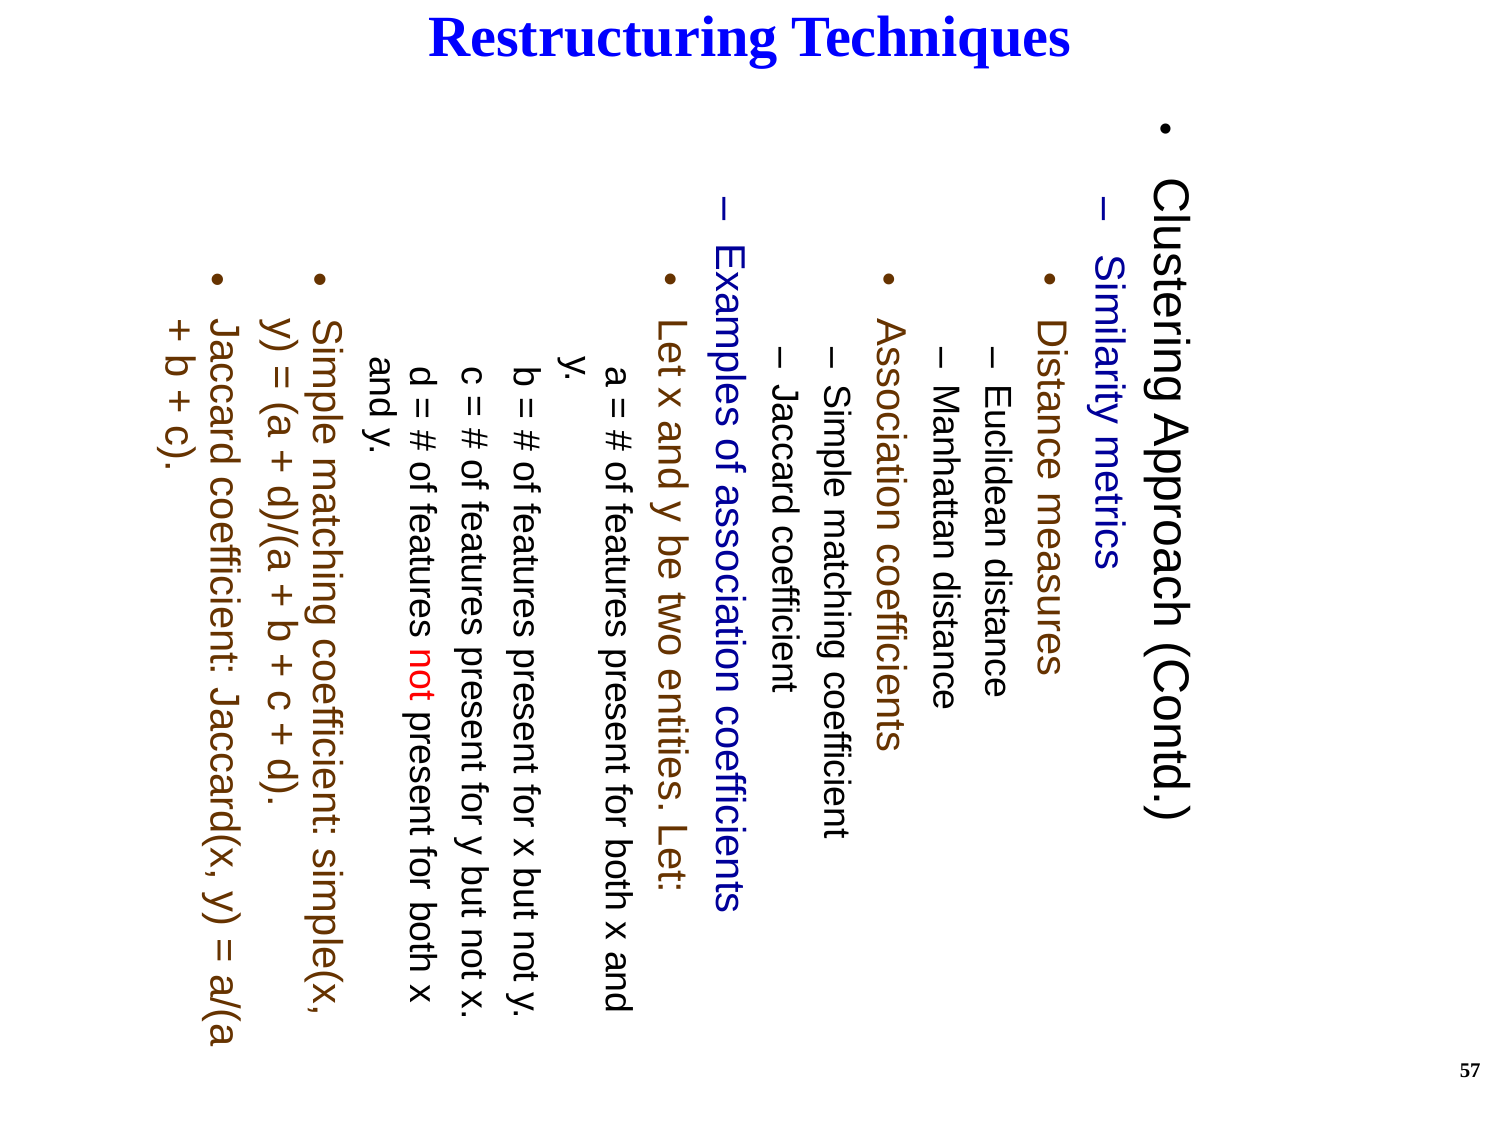

Restructuring Techniques
Clustering Approach (Contd.)
 Similarity metrics
Distance measures
Euclidean distance
Manhattan distance
Association coefficients
Simple matching coefficient
Jaccard coefficient
Examples of association coefficients
Let x and y be two entities. Let:
 a = # of features present for both x and y.
 b = # of features present for x but not y.
 c = # of features present for y but not x.
 d = # of features not present for both x and y.
Simple matching coefficient: simple(x, y) = (a + d)/(a + b + c + d).
Jaccard coefficient: Jaccard(x, y) = a/(a + b + c).

57